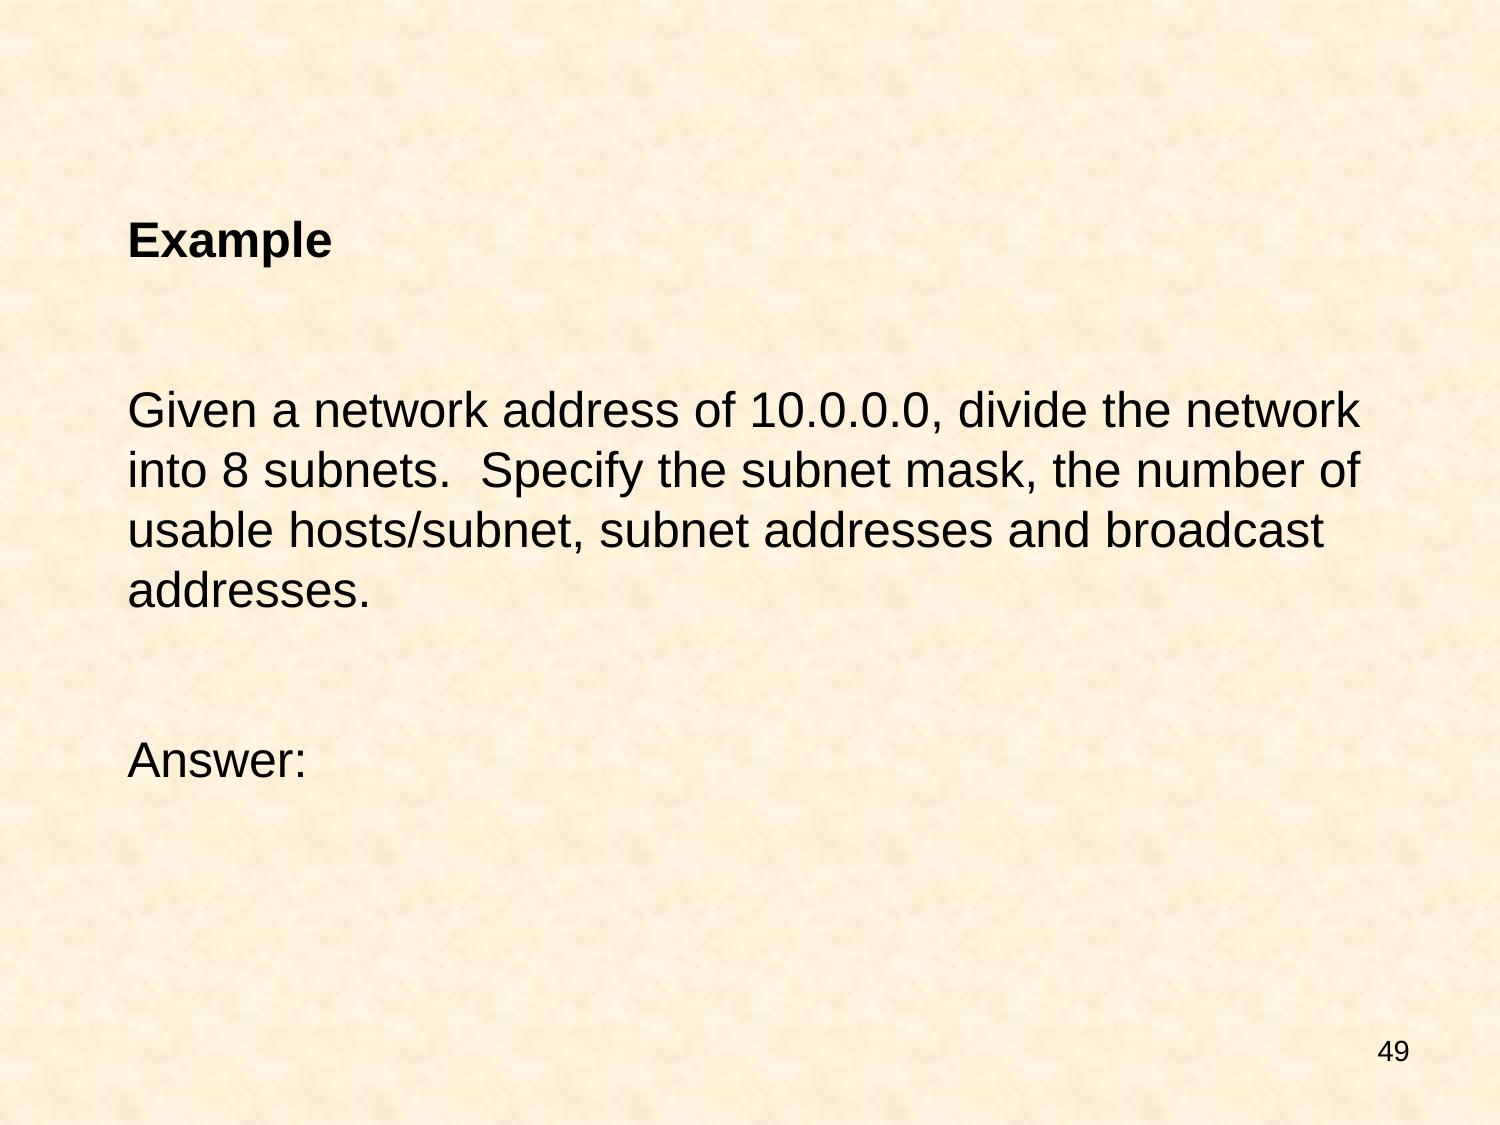

Example

Given a network address of 10.0.0.0, divide the network into 8 subnets.  Specify the subnet mask, the number of usable hosts/subnet, subnet addresses and broadcast addresses.

Answer:

49